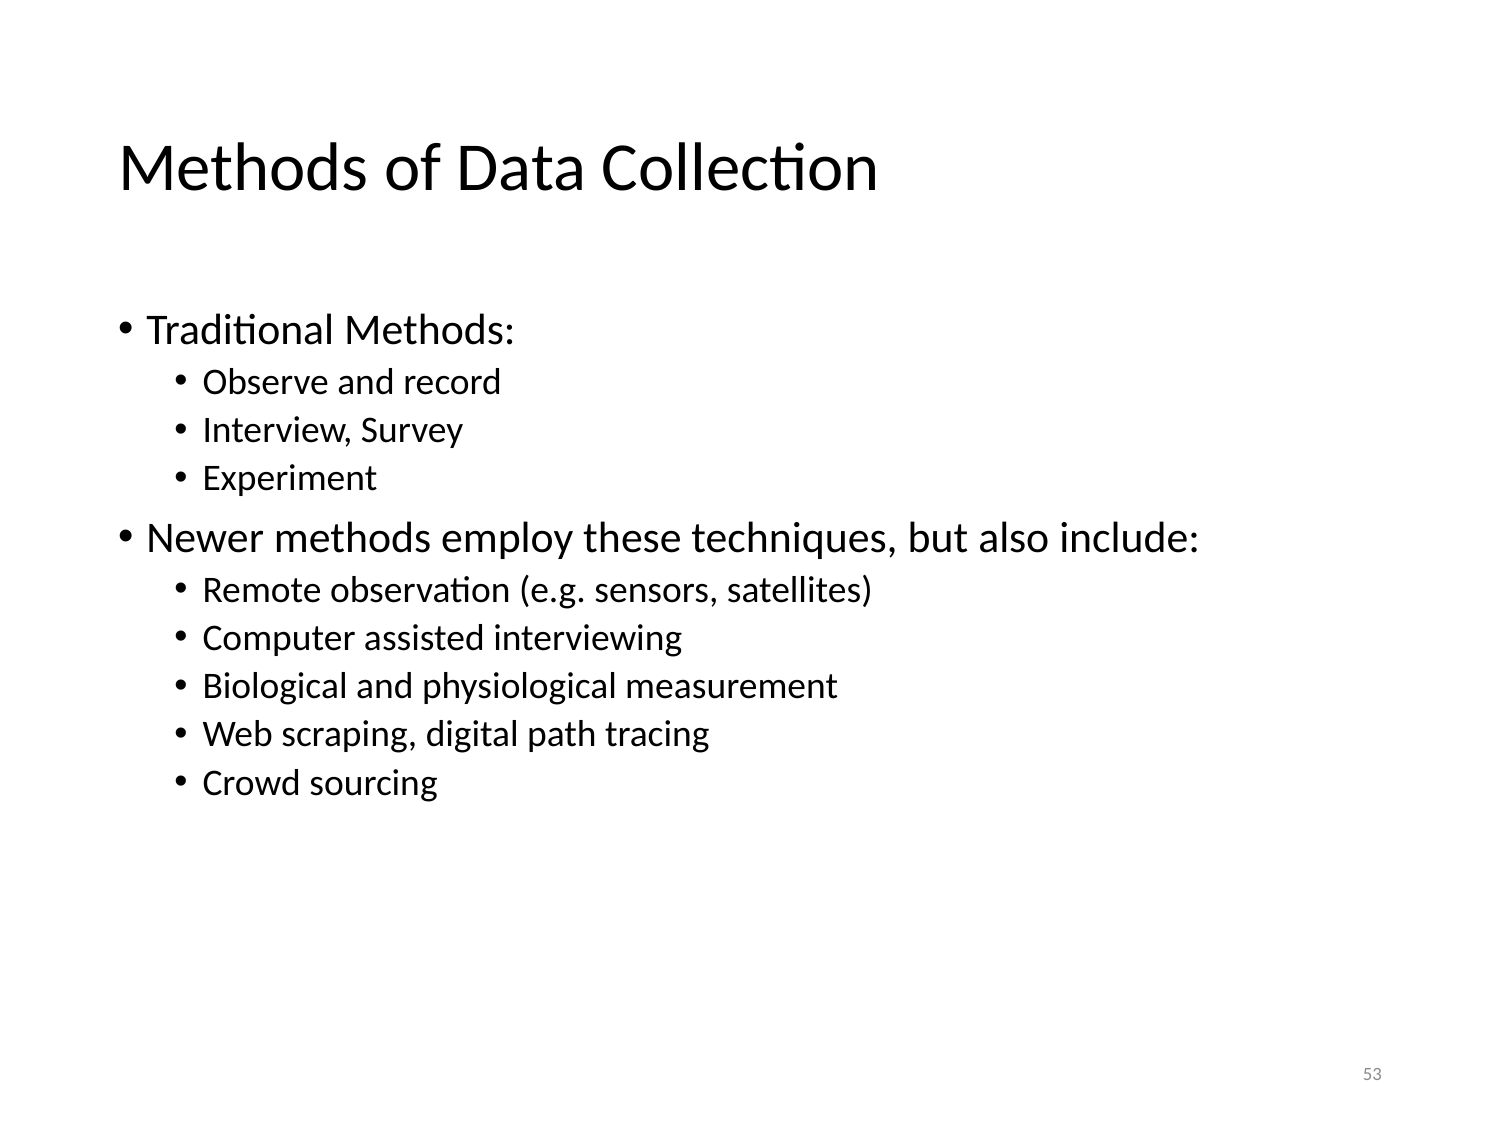

# Methods of Data Collection
Traditional Methods:
Observe and record
Interview, Survey
Experiment
Newer methods employ these techniques, but also include:
Remote observation (e.g. sensors, satellites)
Computer assisted interviewing
Biological and physiological measurement
Web scraping, digital path tracing
Crowd sourcing
53